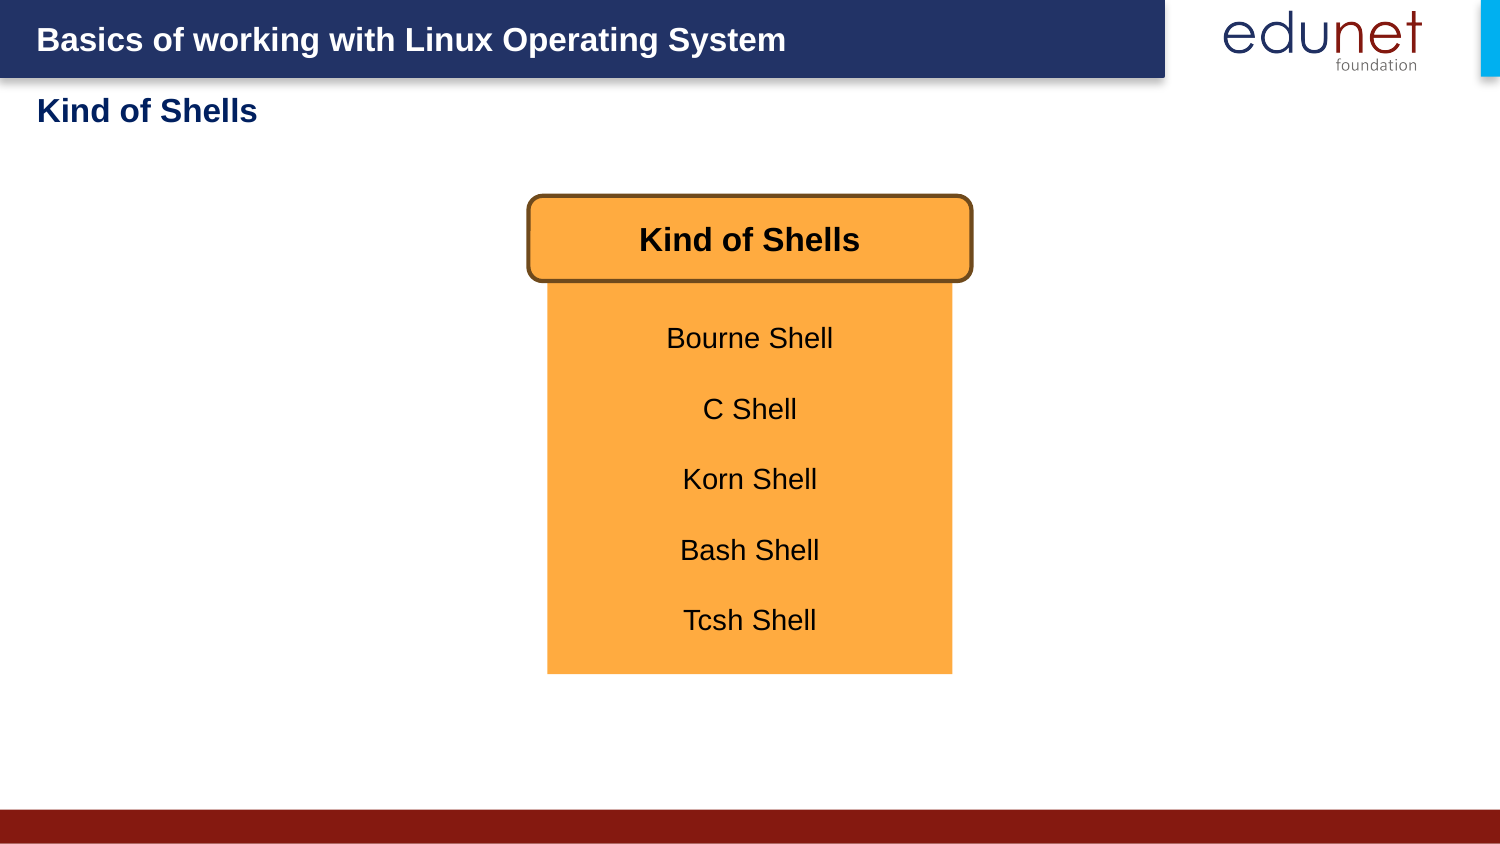

Kind of Shells
Kind of Shells
Bourne Shell

C Shell

Korn Shell

Bash Shell

Tcsh Shell